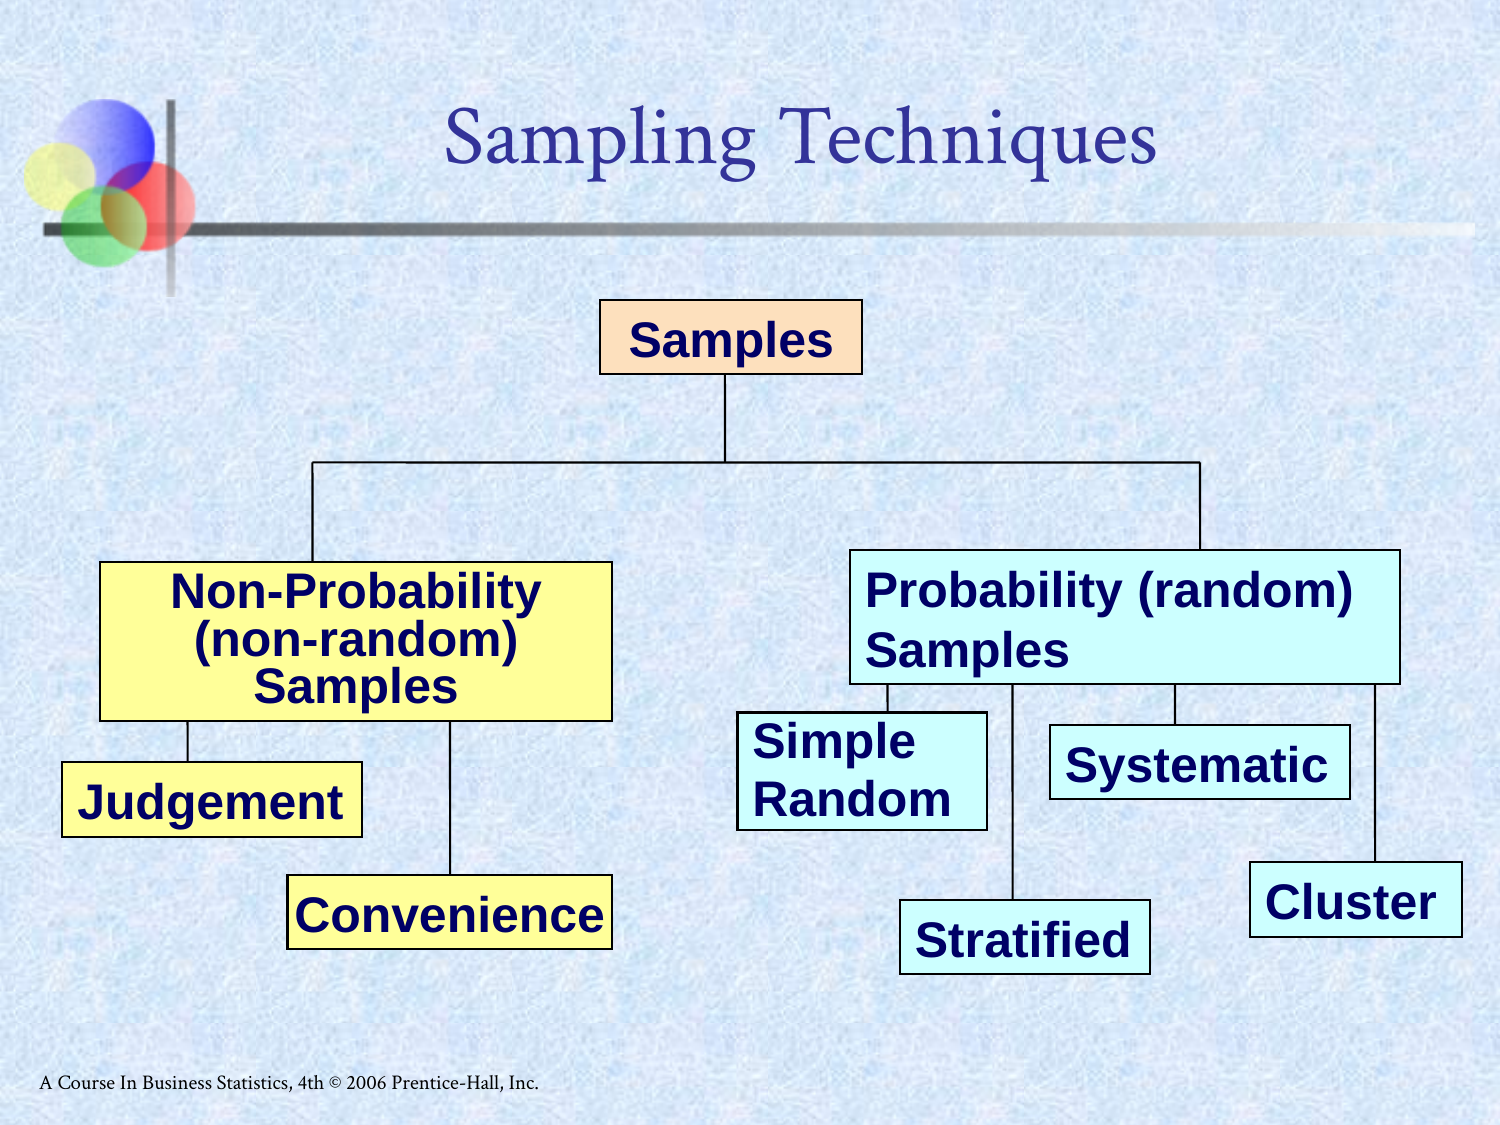

# Sampling Techniques

Samples

Probability (random) Samples
Non-Probability (non-random) Samples

Simple
Random
Systematic
Judgement
Cluster
Convenience
Stratified
A Course In Business Statistics, 4th © 2006 Prentice-Hall, Inc.